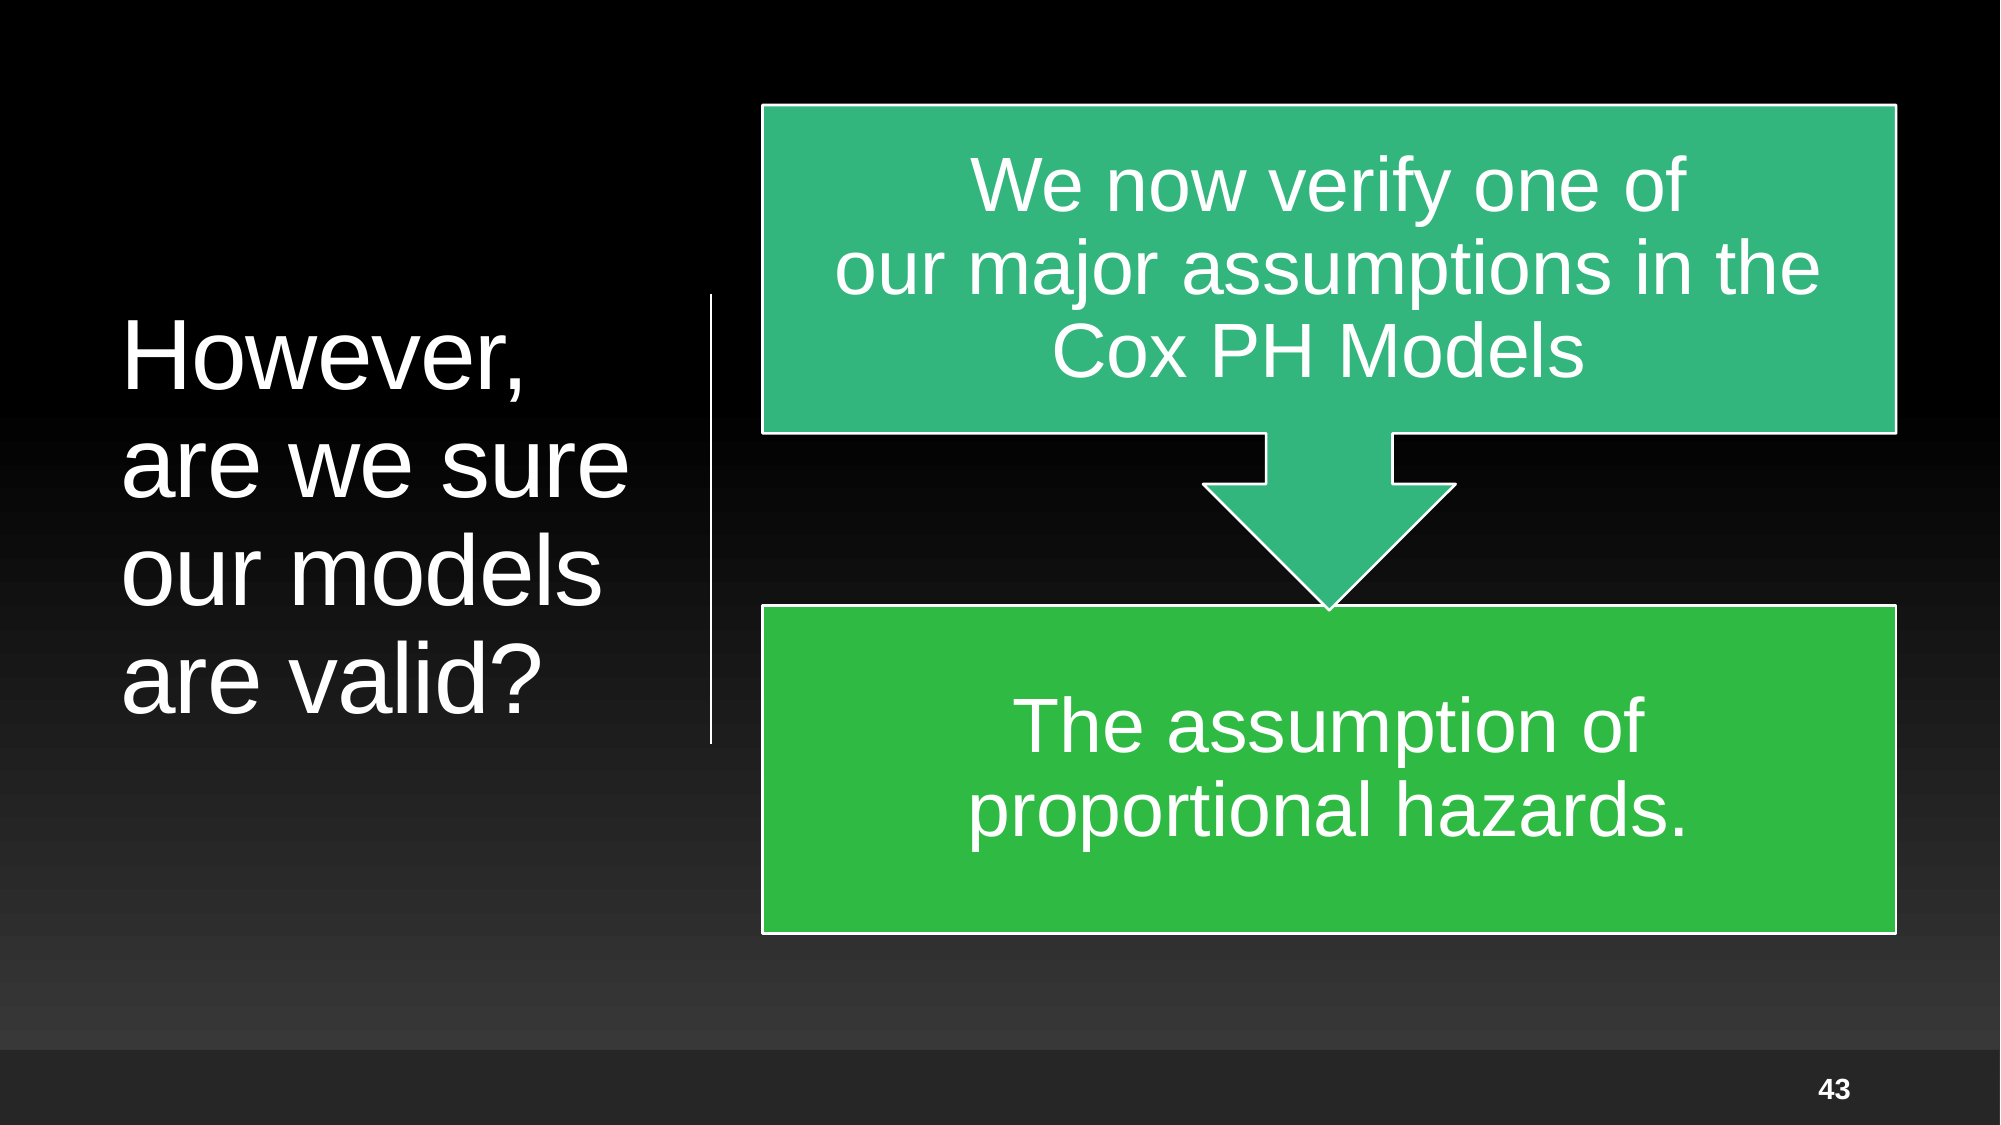

# However, are we sure our models are valid?
The assumption of proportional hazards.
We now verify one of our major assumptions in the Cox PH Models

43